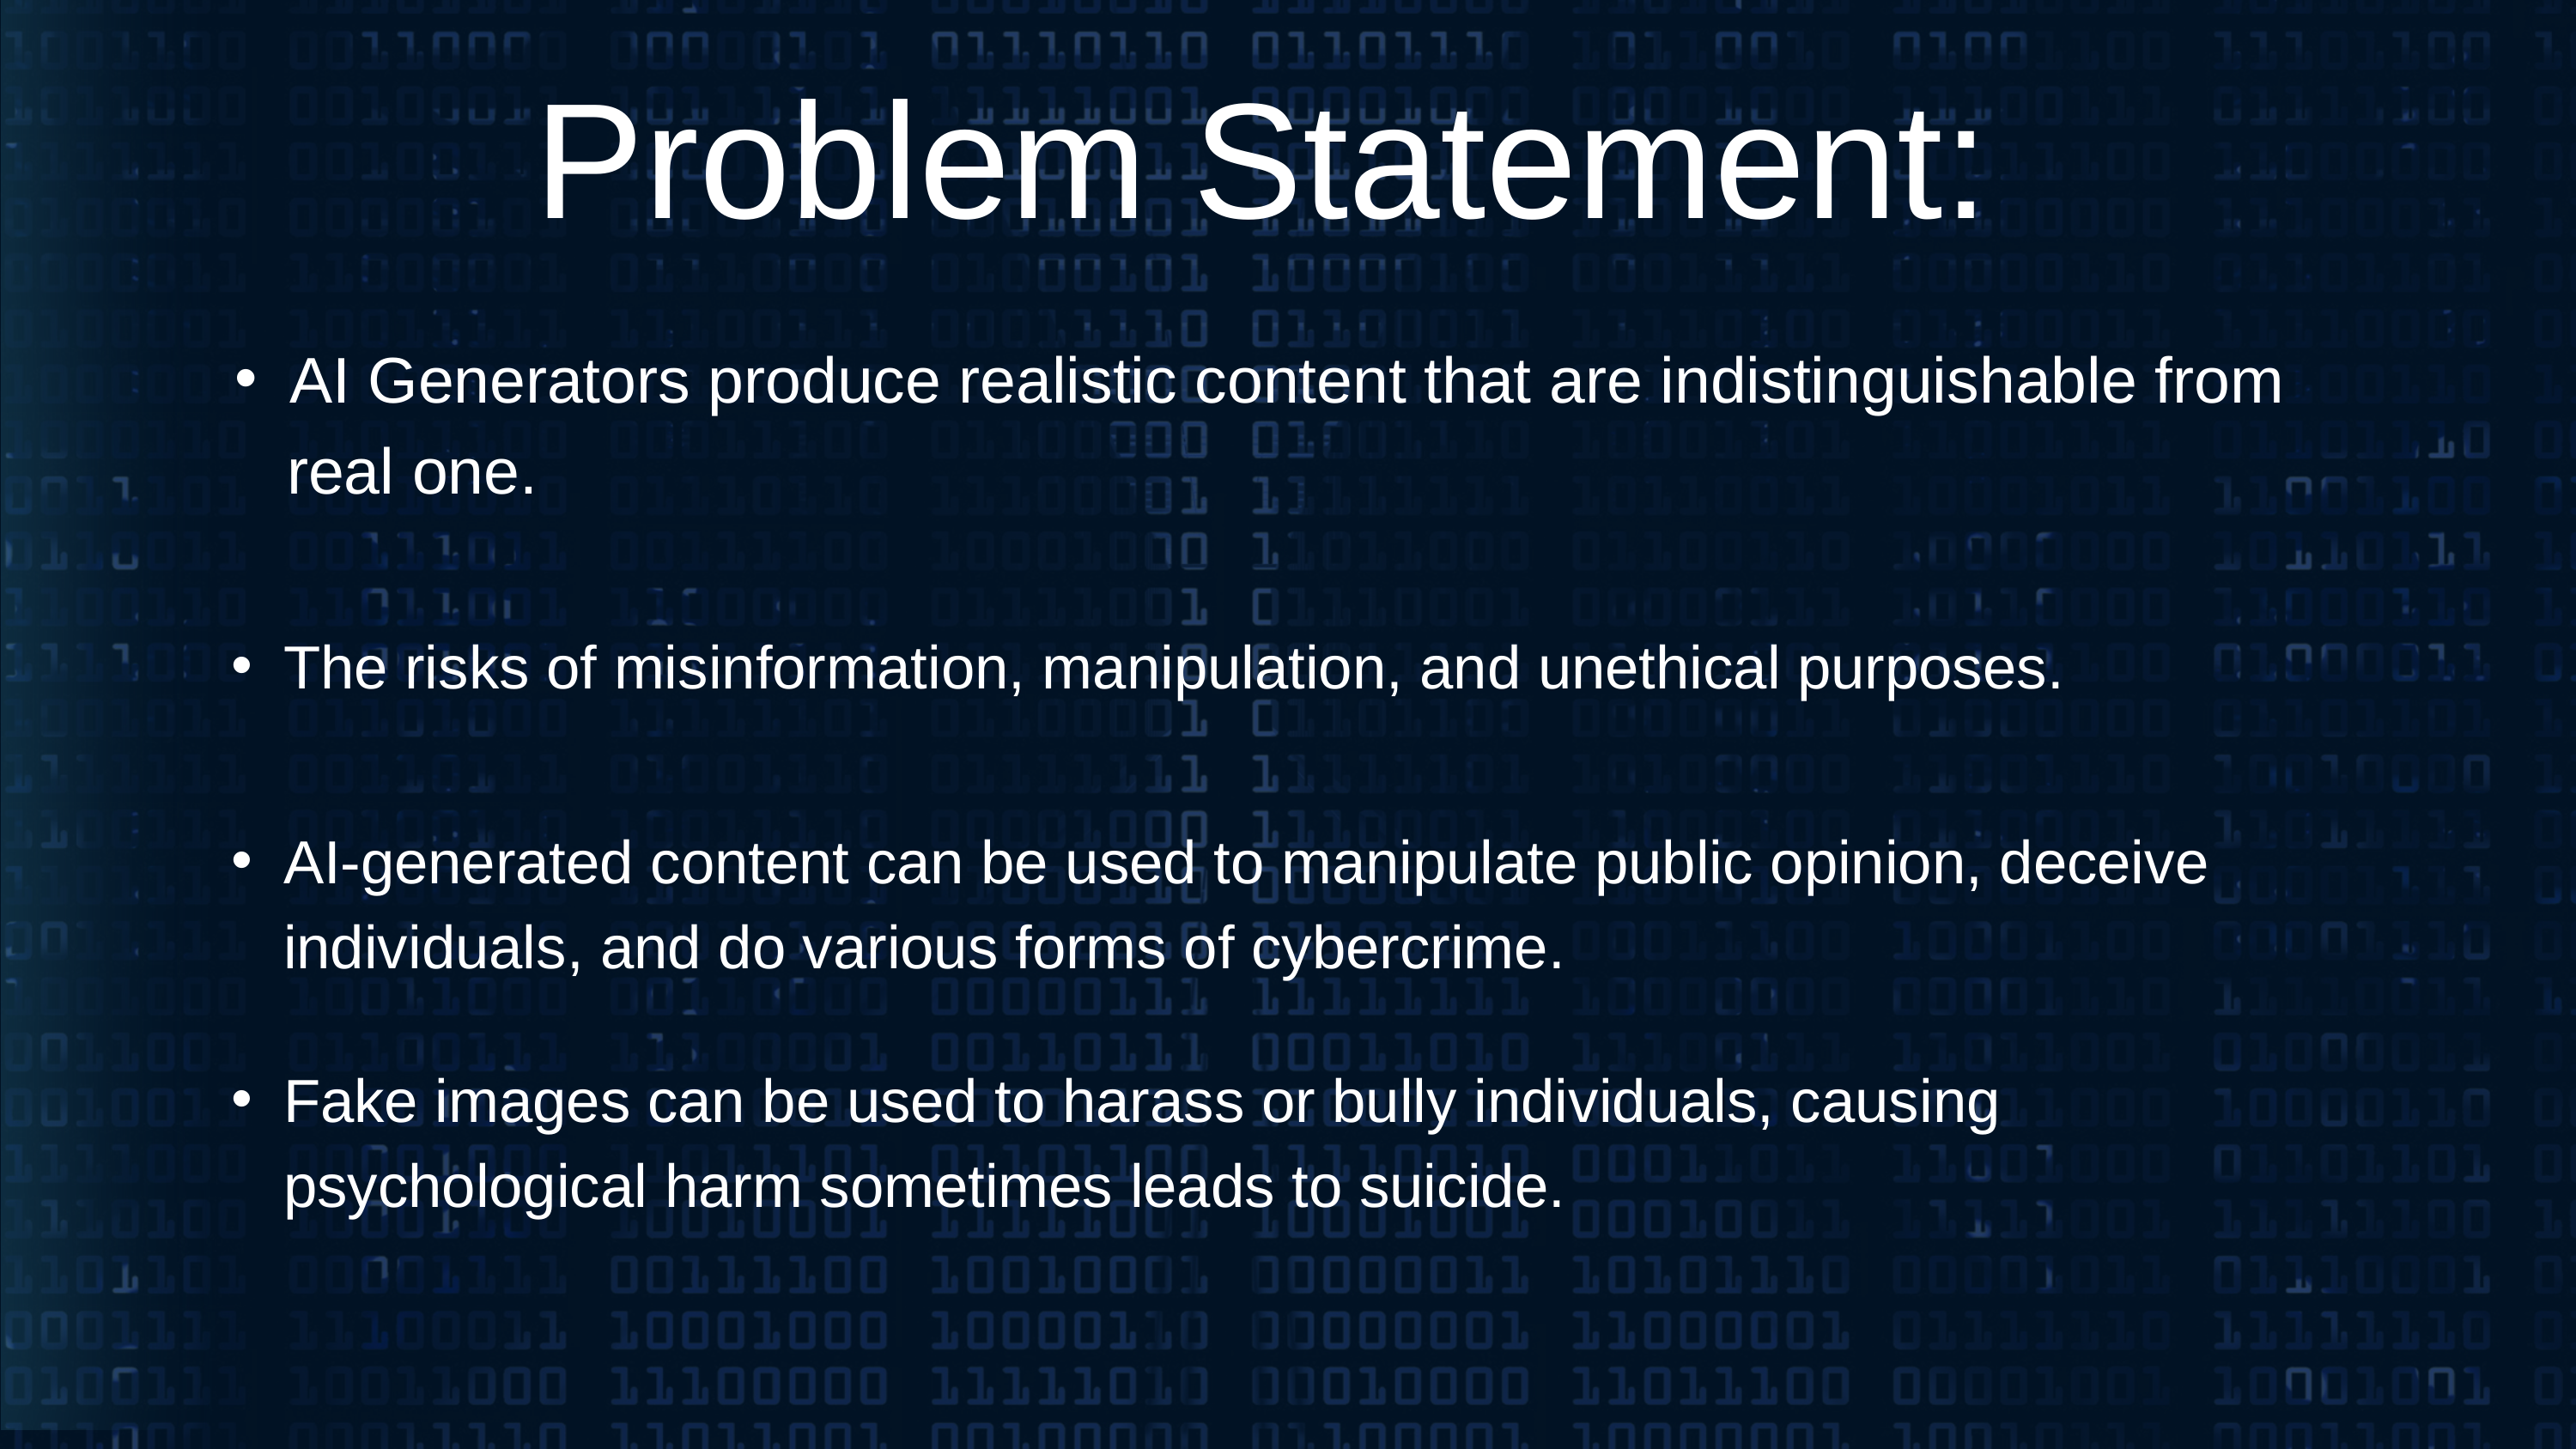

Problem Statement:
AI Generators produce realistic content that are indistinguishable from
      real one.
The risks of misinformation, manipulation, and unethical purposes.
AI-generated content can be used to manipulate public opinion, deceive individuals, and do various forms of cybercrime.
Fake images can be used to harass or bully individuals, causing psychological harm sometimes leads to suicide.